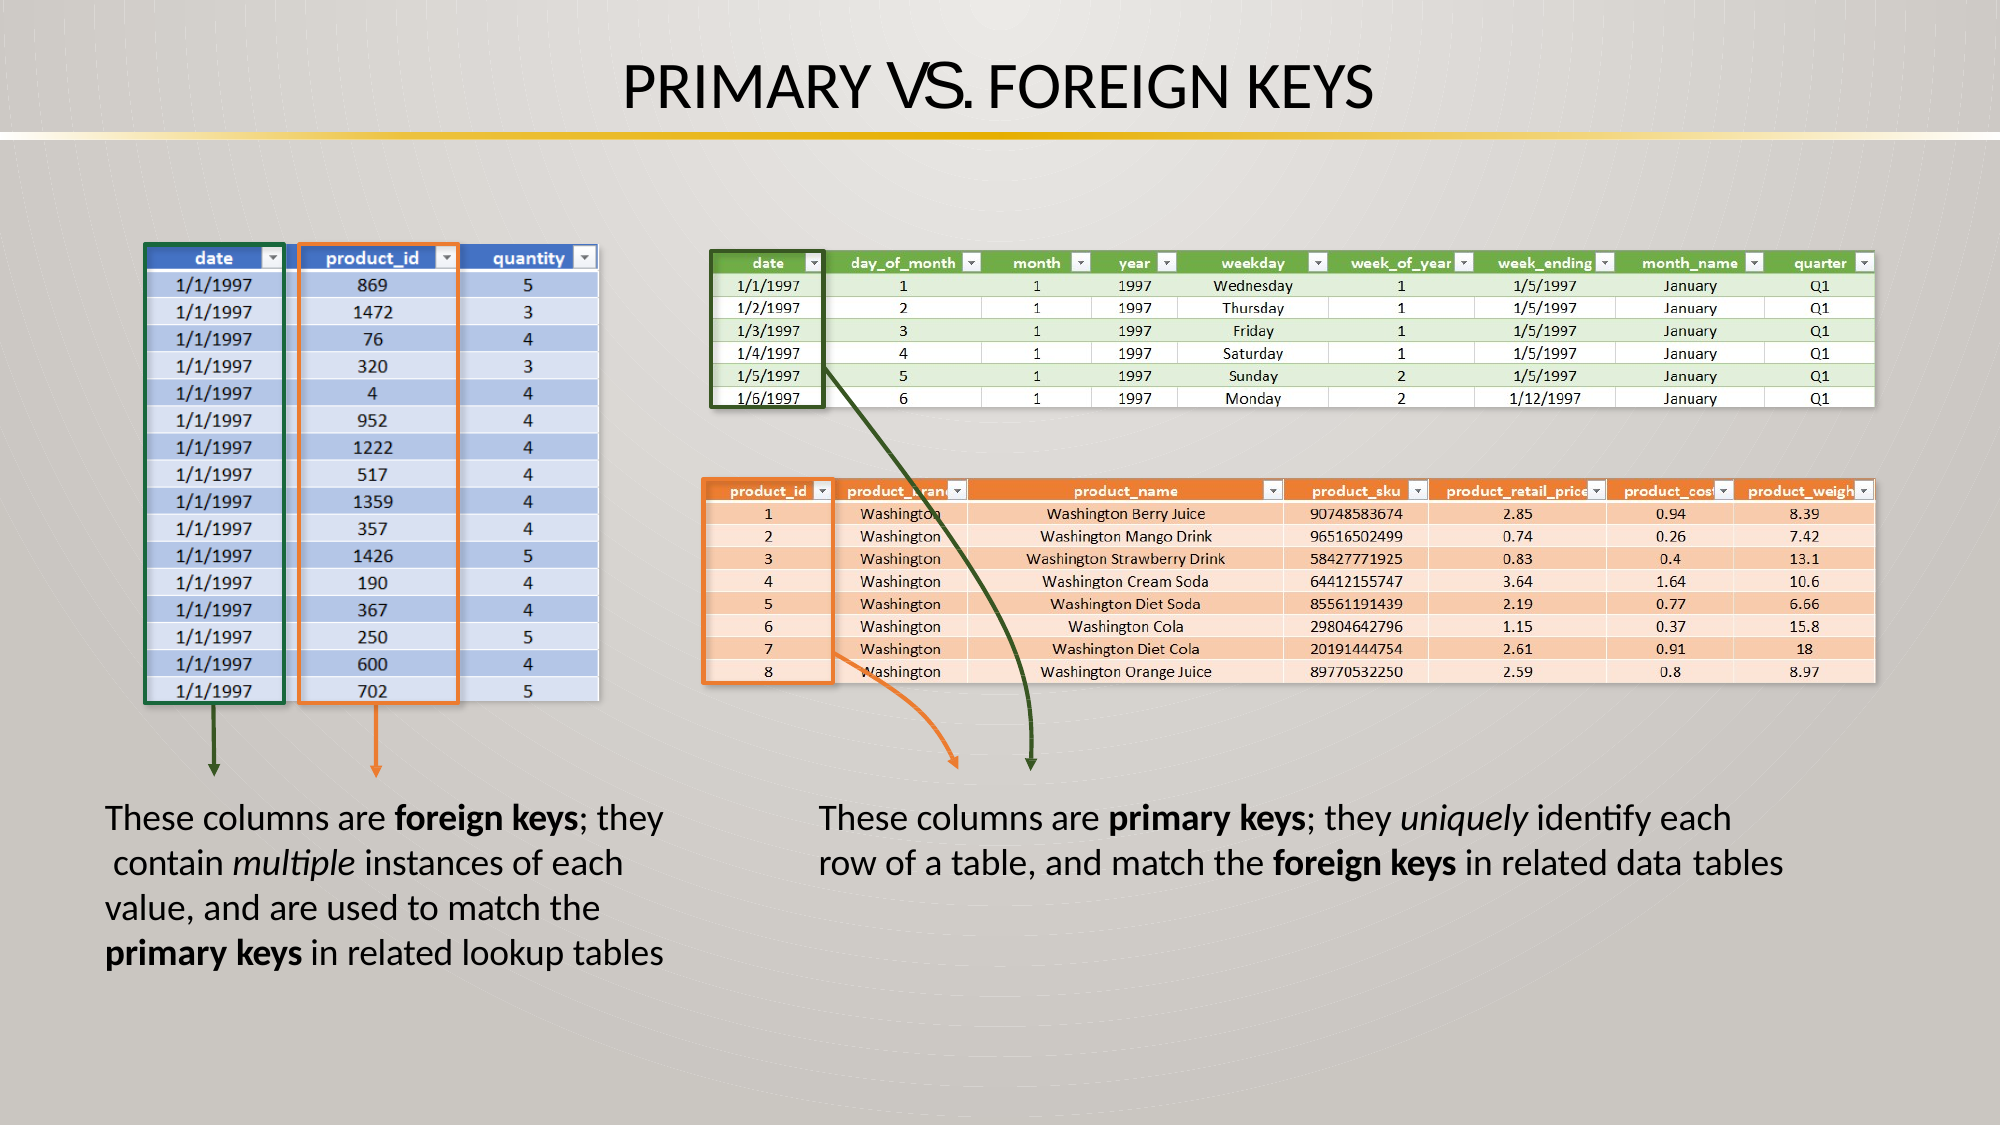

# PRIMARY VS. FOREIGN KEYS

These columns are foreign keys; they  contain multiple instances of each  value, and are used to match the  primary keys in related lookup tables
These columns are primary keys; they uniquely identify each  row of a table, and match the foreign keys in related data tables